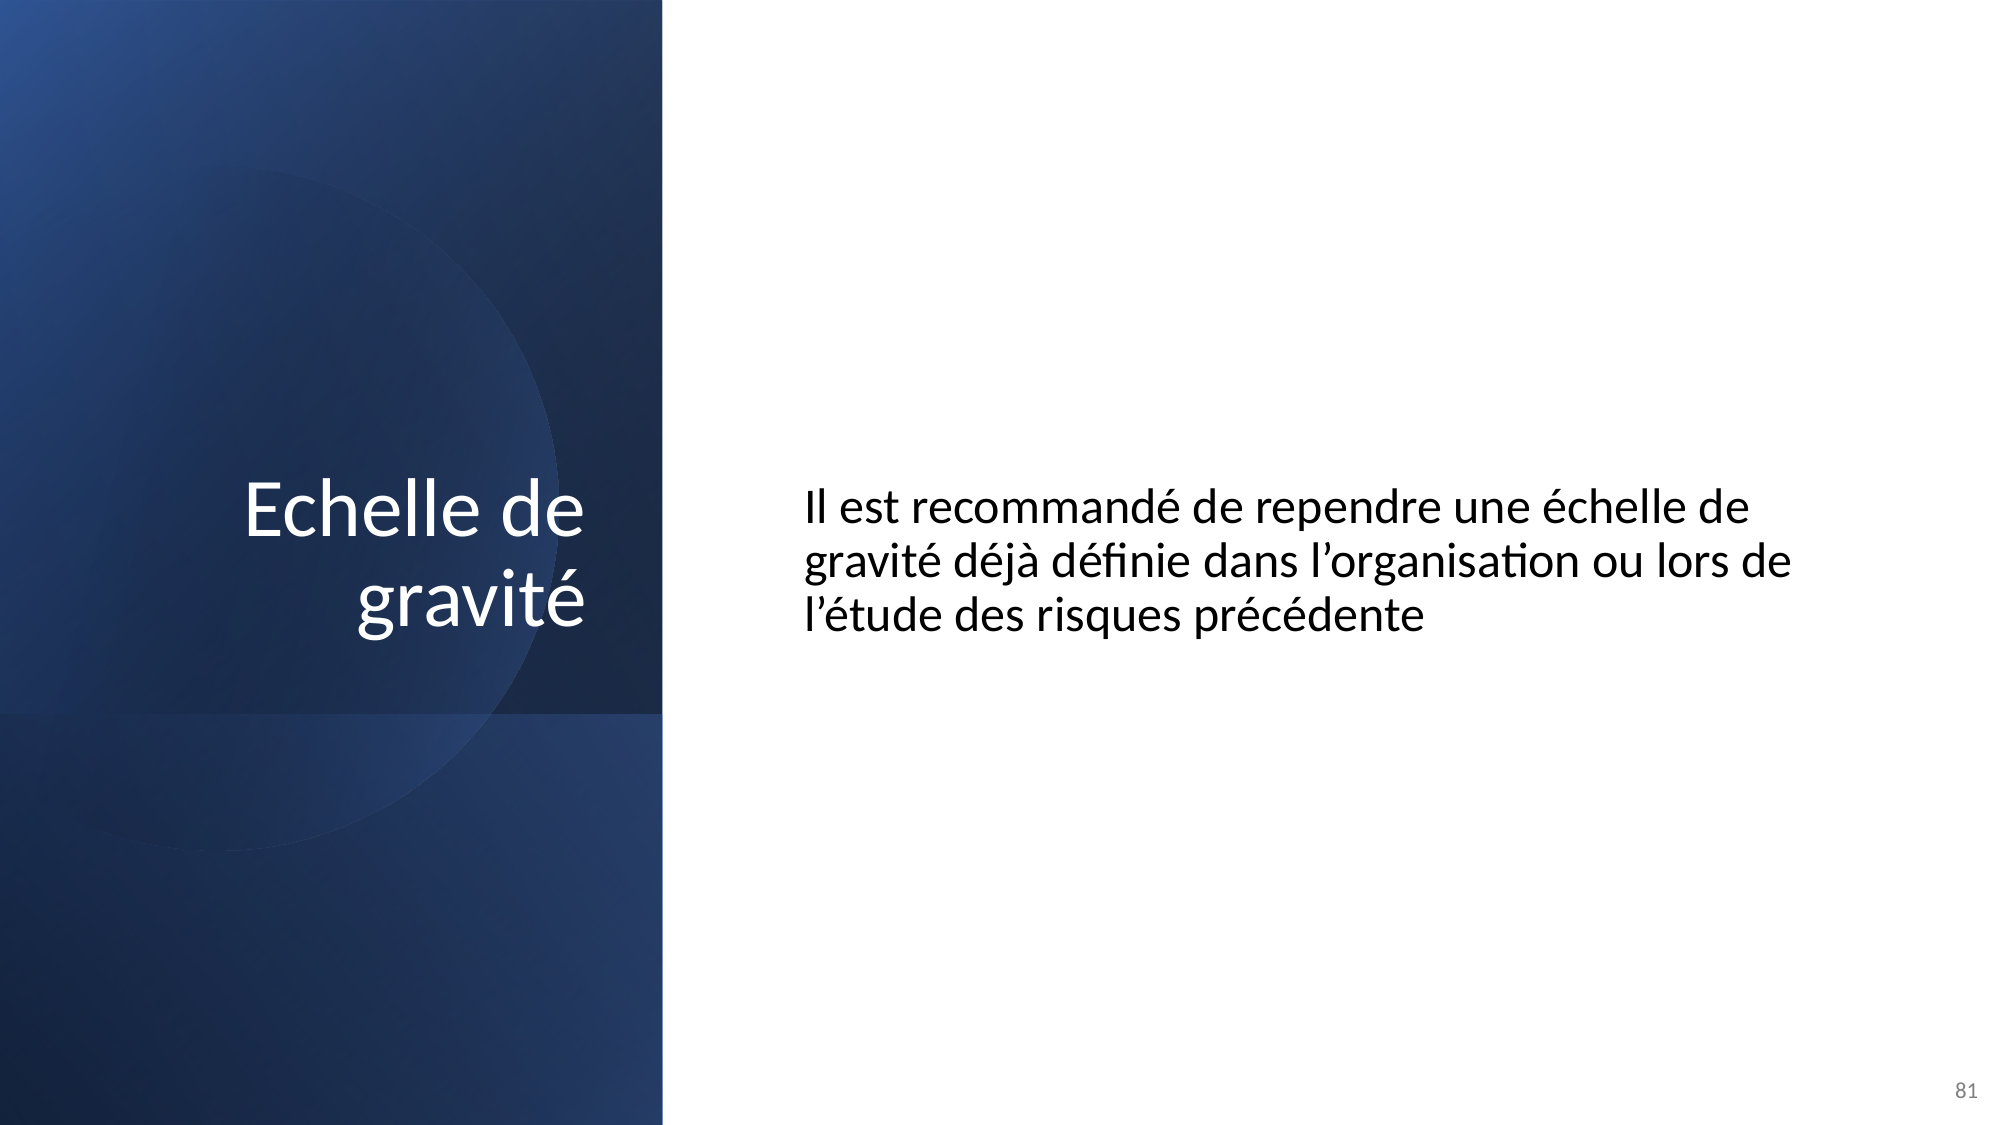

# Echelle de gravité
Il est recommandé de rependre une échelle de gravité déjà définie dans l’organisation ou lors de l’étude des risques précédente

81